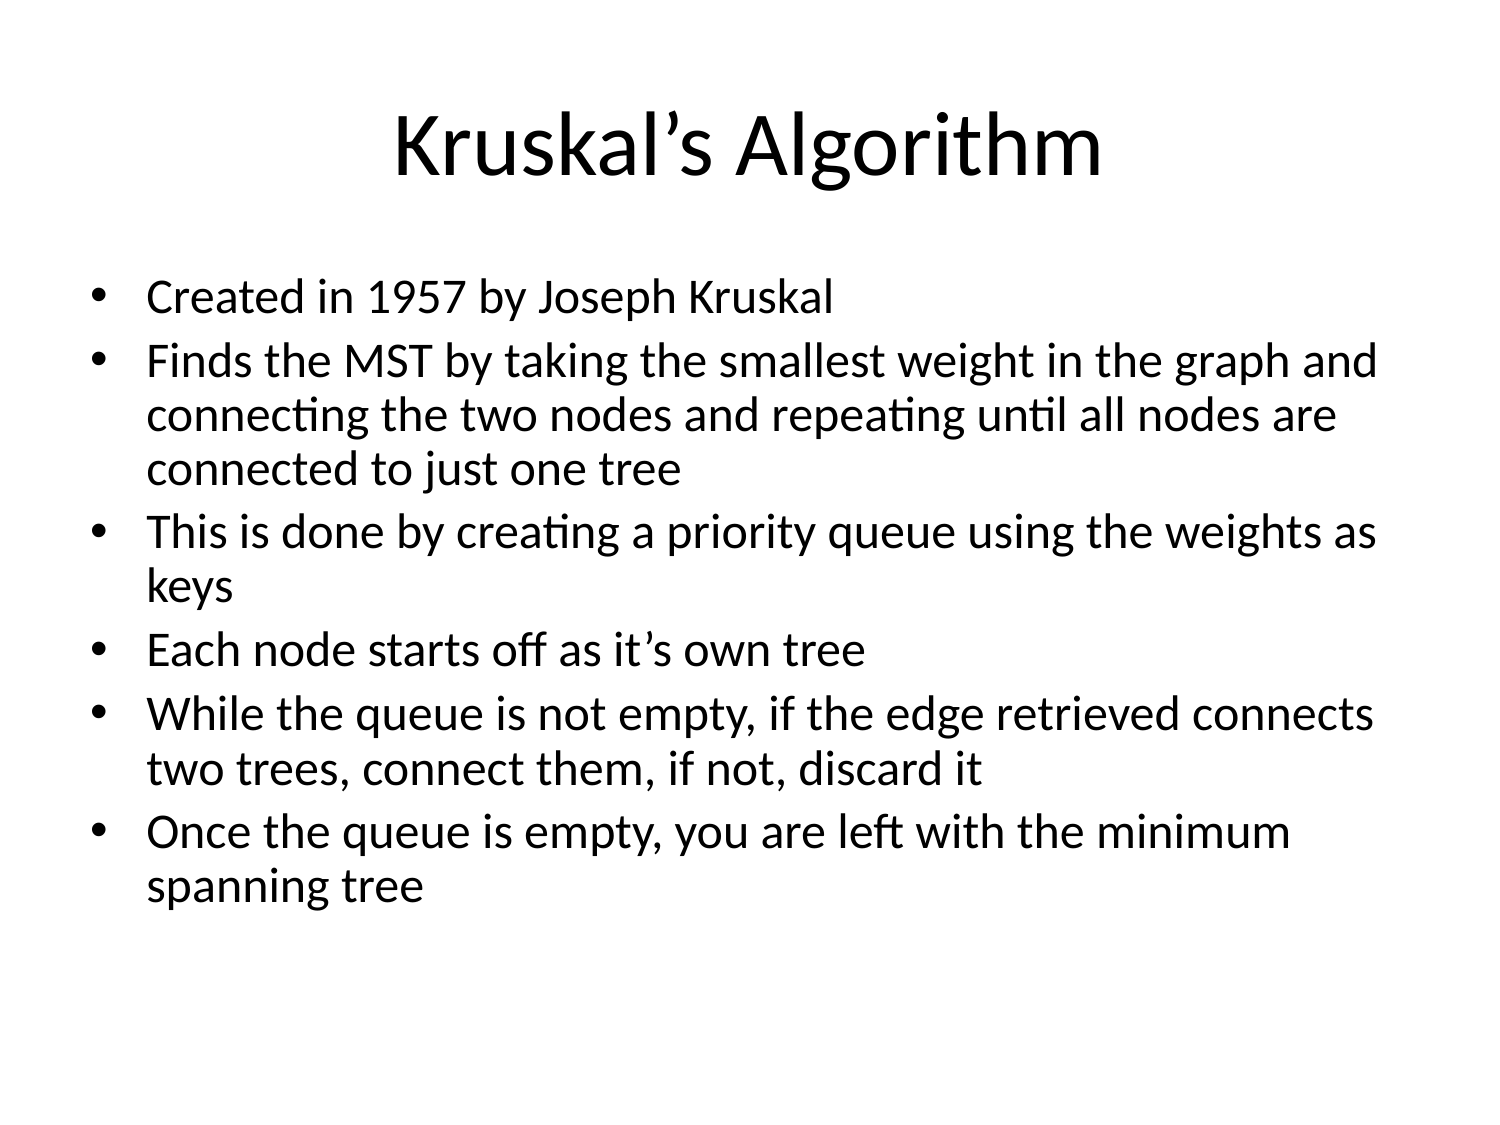

# Kruskal’s Algorithm
Created in 1957 by Joseph Kruskal
Finds the MST by taking the smallest weight in the graph and connecting the two nodes and repeating until all nodes are connected to just one tree
This is done by creating a priority queue using the weights as keys
Each node starts off as it’s own tree
While the queue is not empty, if the edge retrieved connects two trees, connect them, if not, discard it
Once the queue is empty, you are left with the minimum spanning tree